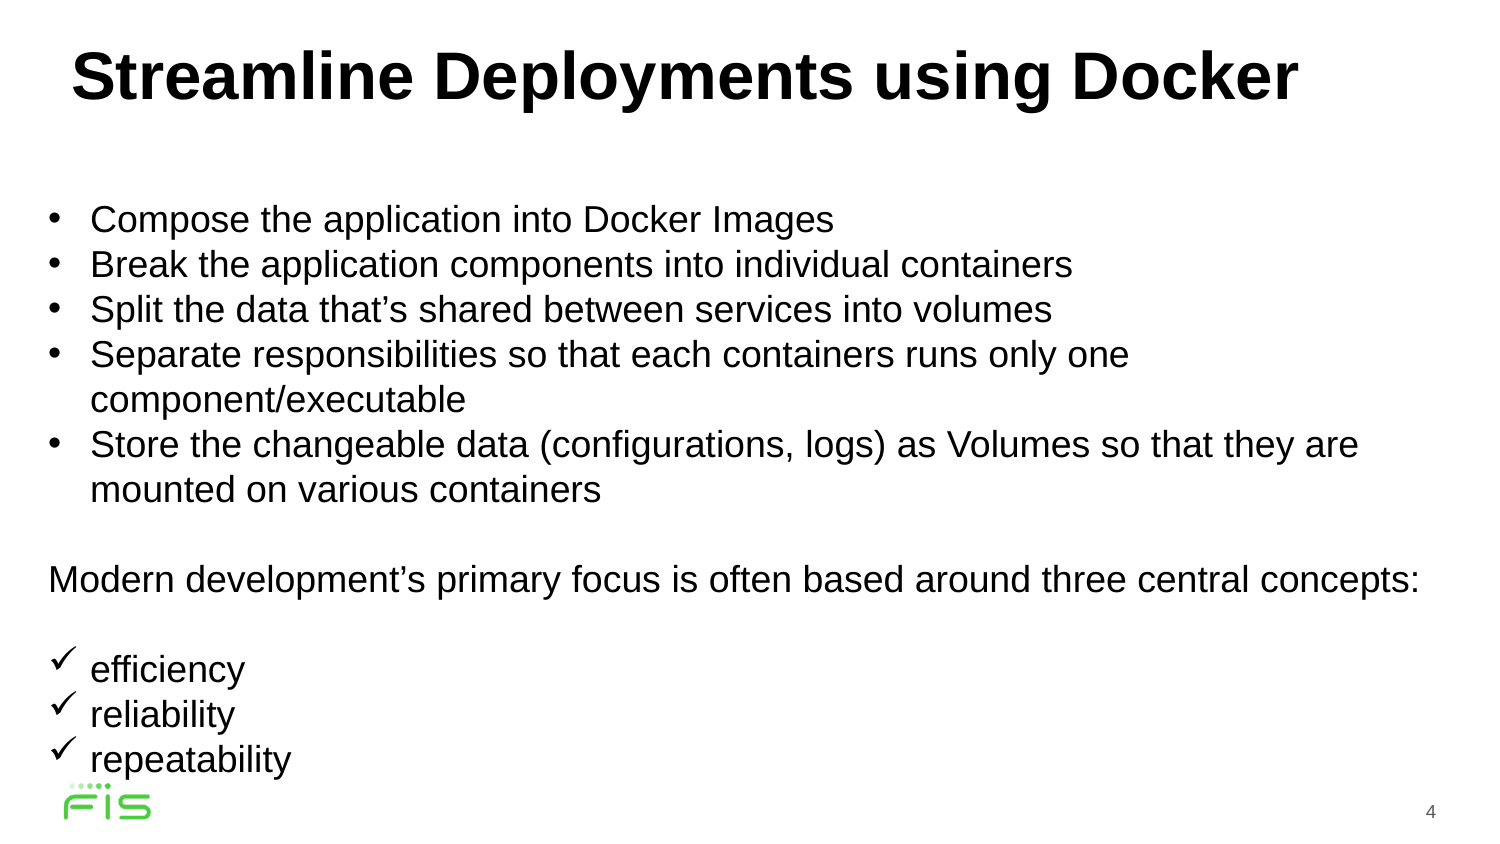

Streamline Deployments using Docker
Compose the application into Docker Images
Break the application components into individual containers
Split the data that’s shared between services into volumes
Separate responsibilities so that each containers runs only one component/executable
Store the changeable data (configurations, logs) as Volumes so that they are mounted on various containers

Modern development’s primary focus is often based around three central concepts:

efficiency
reliability
repeatability

4